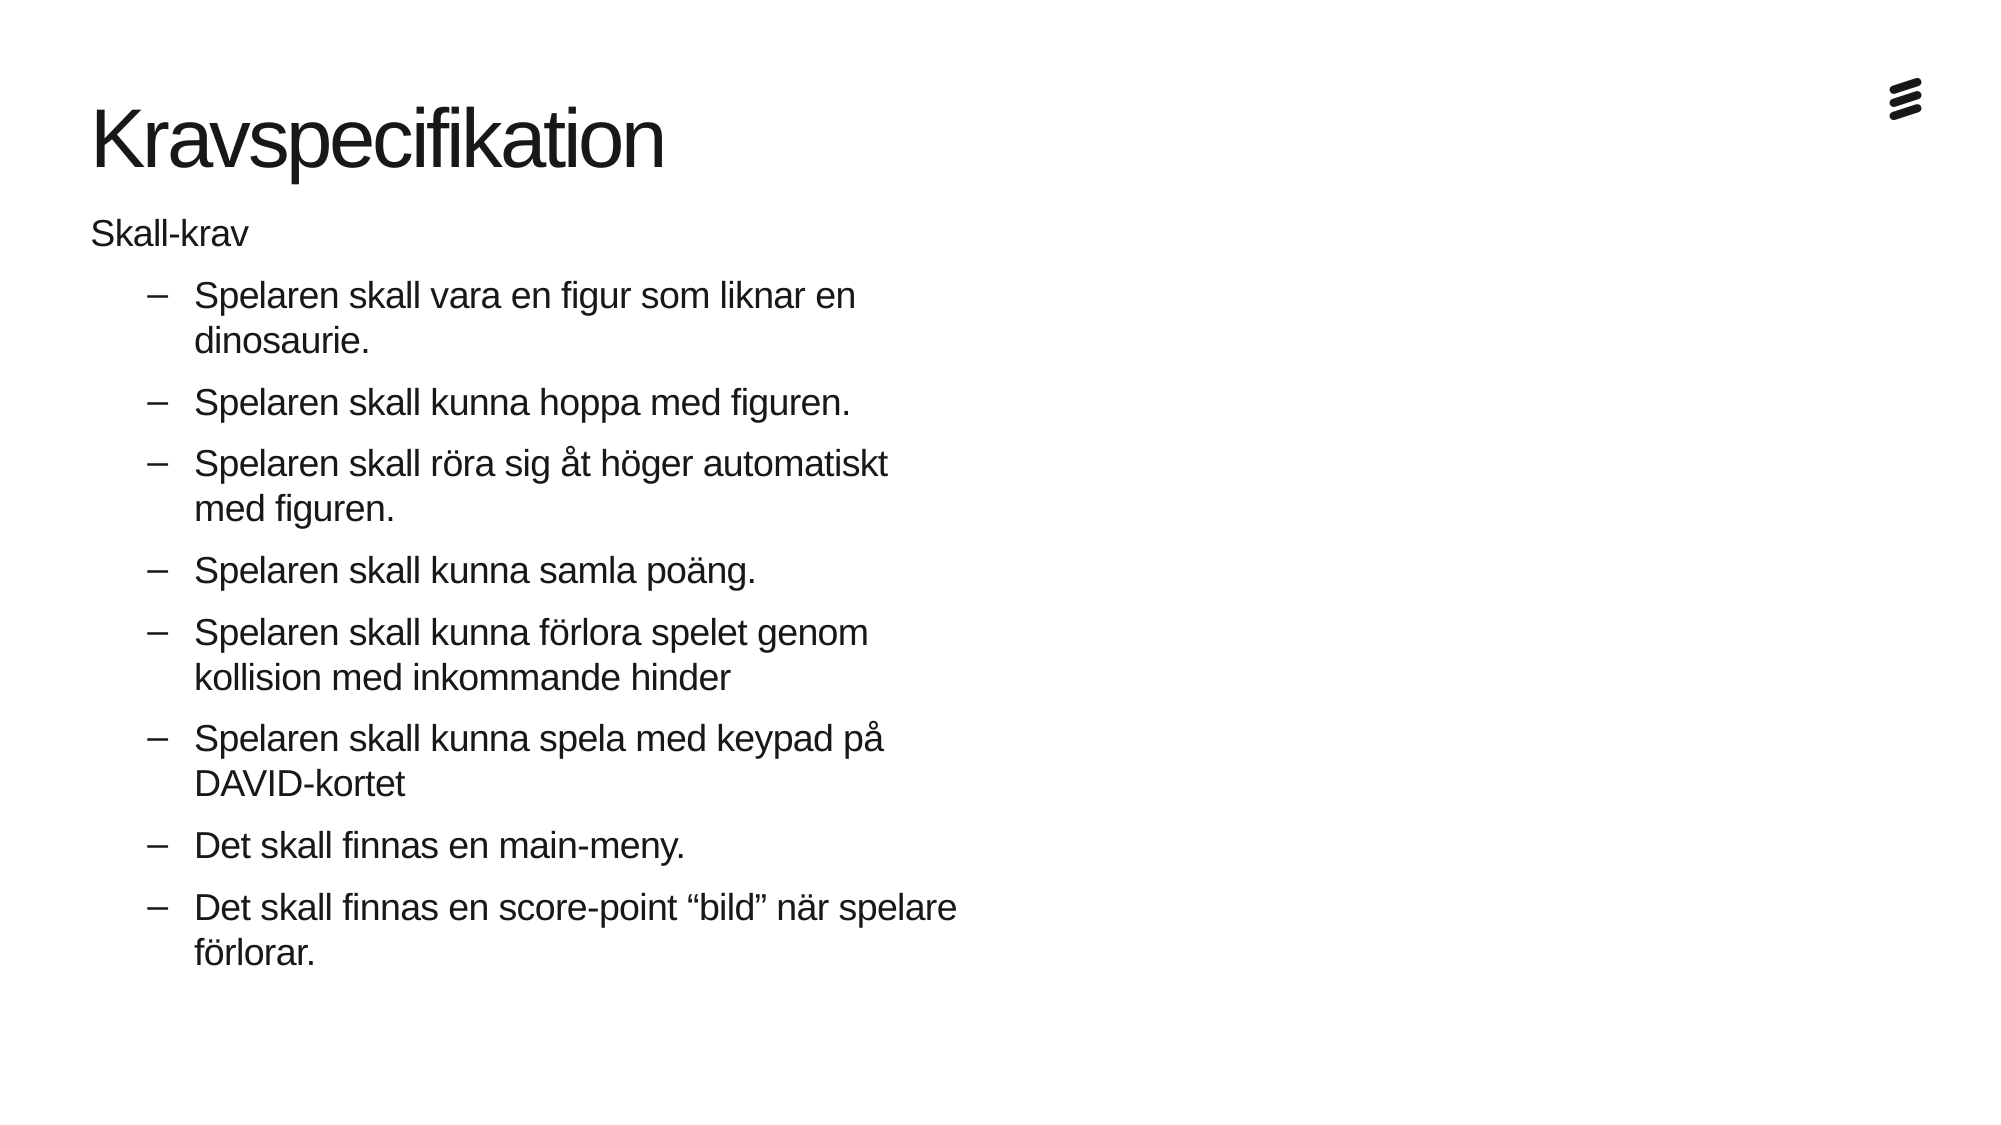

Kravspecifikation
Skall-krav
Spelaren skall vara en figur som liknar en dinosaurie.
Spelaren skall kunna hoppa med figuren.
Spelaren skall röra sig åt höger automatiskt med figuren.
Spelaren skall kunna samla poäng.
Spelaren skall kunna förlora spelet genom kollision med inkommande hinder
Spelaren skall kunna spela med keypad på DAVID-kortet
Det skall finnas en main-meny.
Det skall finnas en score-point “bild” när spelare förlorar.